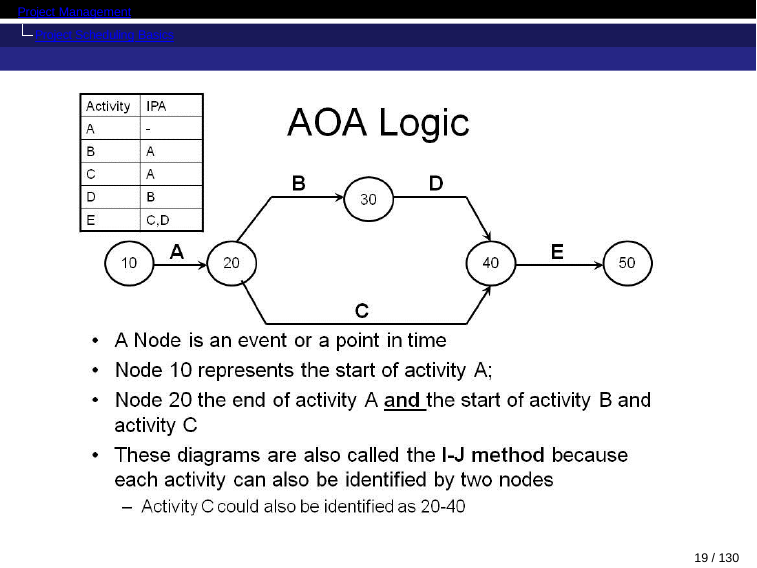

Project Management

Project Scheduling Basics

19 / 130